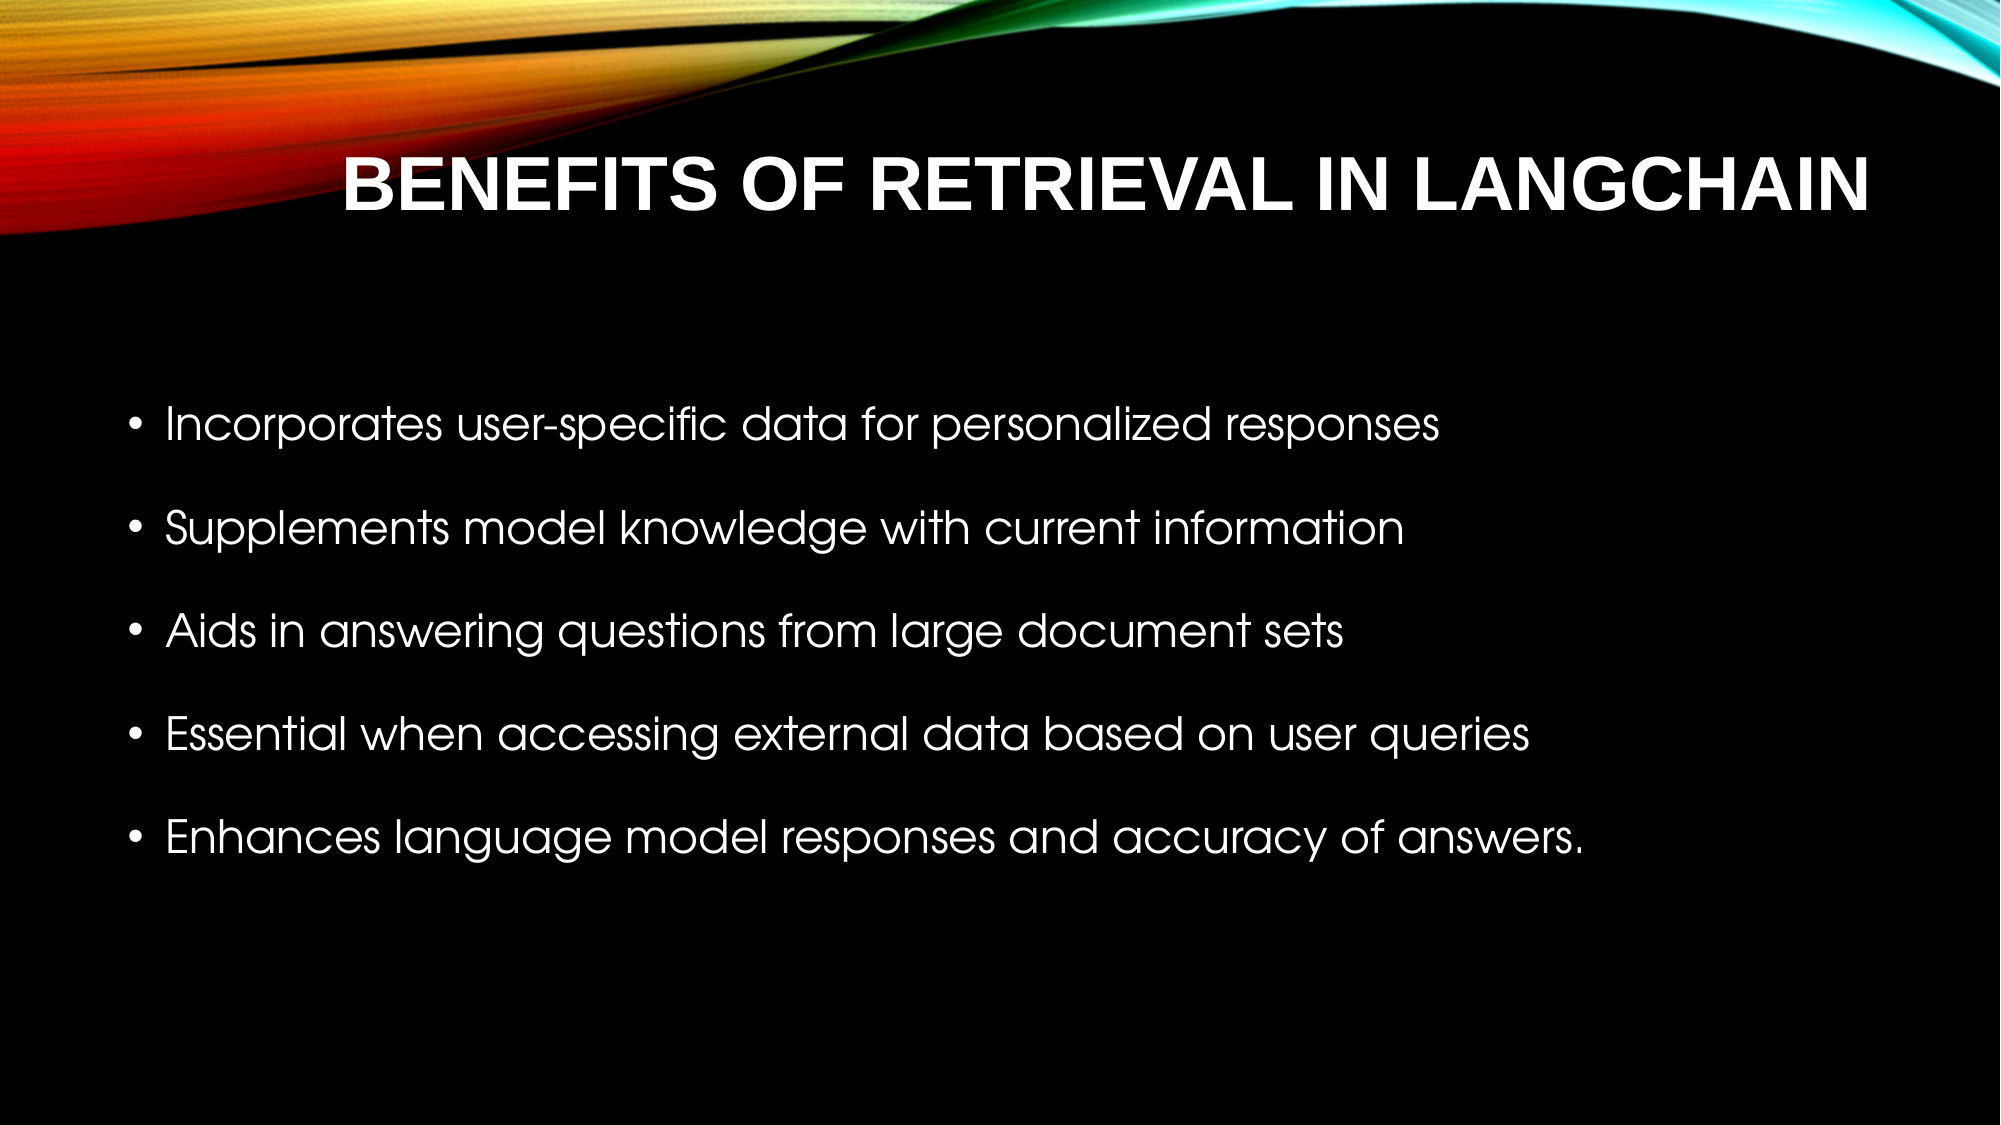

# Benefits of Retrieval in LangChain
Incorporates user-specific data for personalized responses
Supplements model knowledge with current information
Aids in answering questions from large document sets
Essential when accessing external data based on user queries
Enhances language model responses and accuracy of answers.